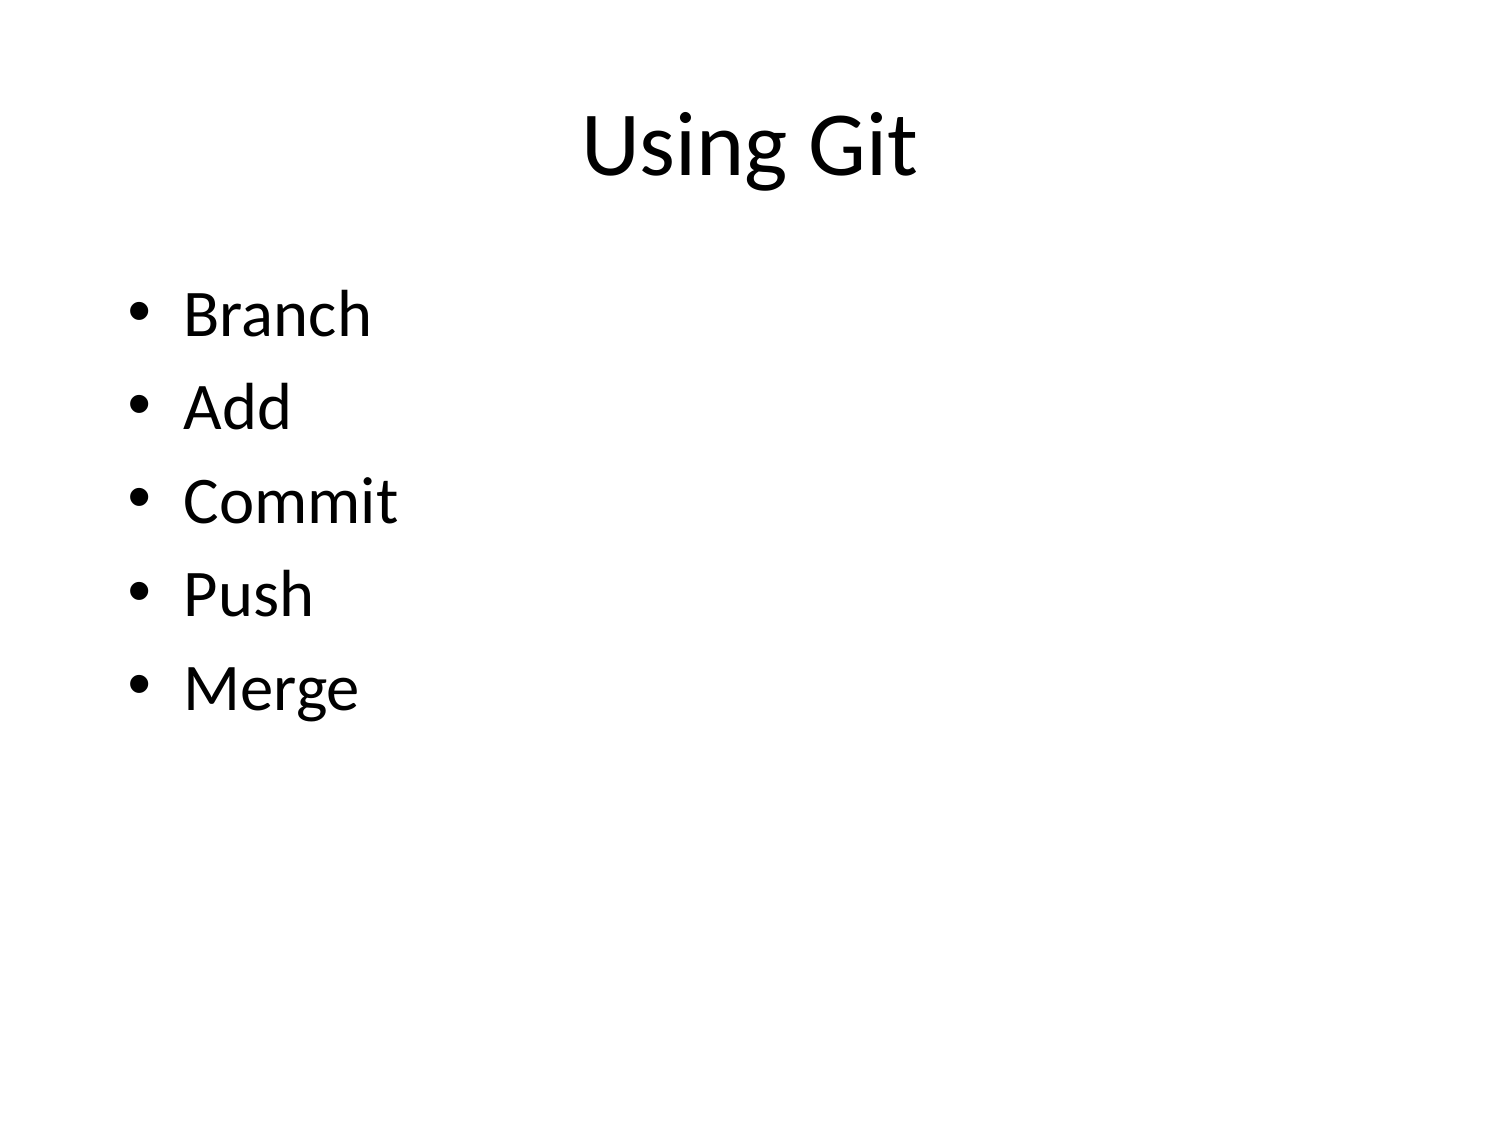

# Using Git
Branch
Add
Commit
Push
Merge